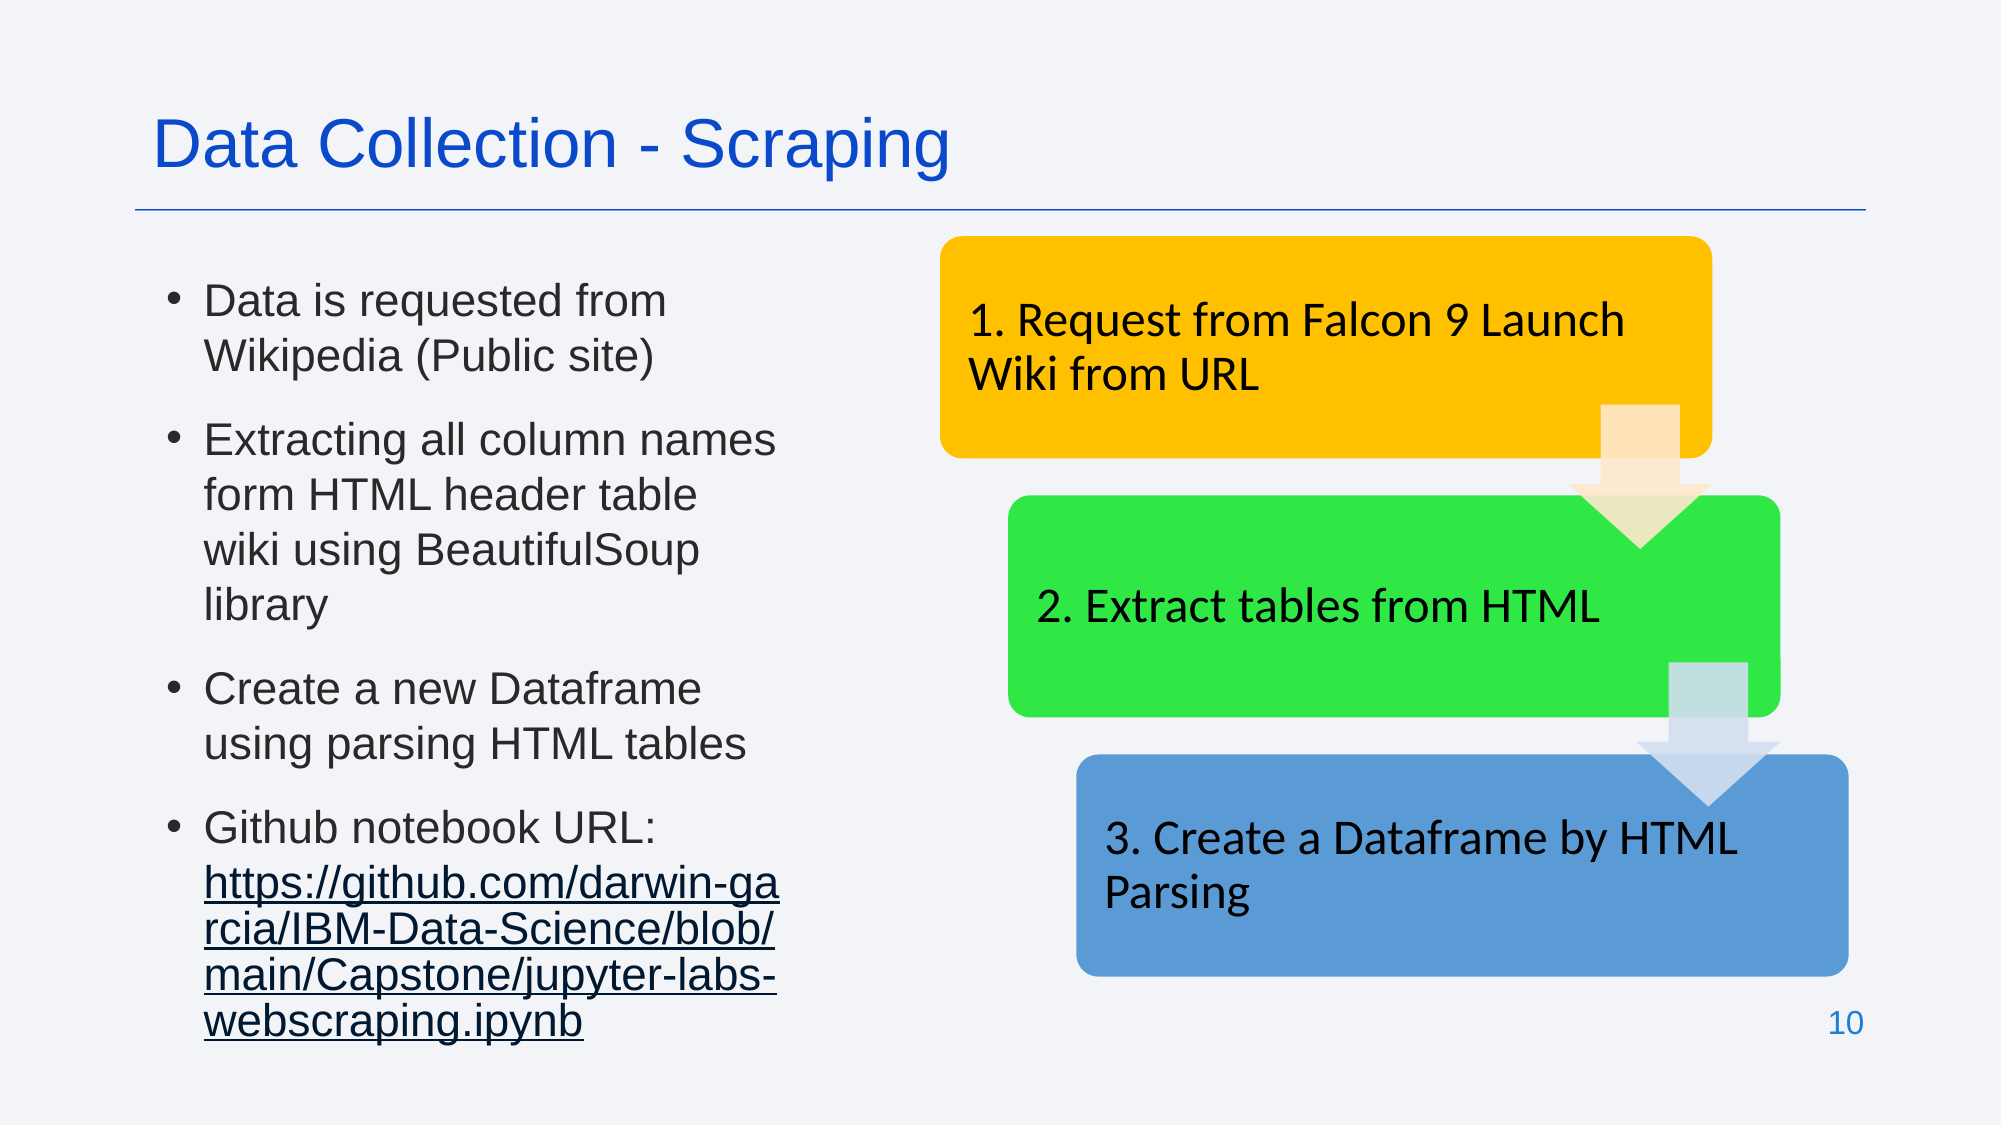

Data Collection - Scraping
1. Request from Falcon 9 Launch Wiki from URL
2. Extract tables from HTML
3. Create a Dataframe by HTML Parsing

Data is requested from Wikipedia (Public site)
Extracting all column names form HTML header table wiki using BeautifulSoup library
Create a new Dataframe using parsing HTML tables
Github notebook URL: https://github.com/darwin-garcia/IBM-Data-Science/blob/main/Capstone/jupyter-labs-webscraping.ipynb

10